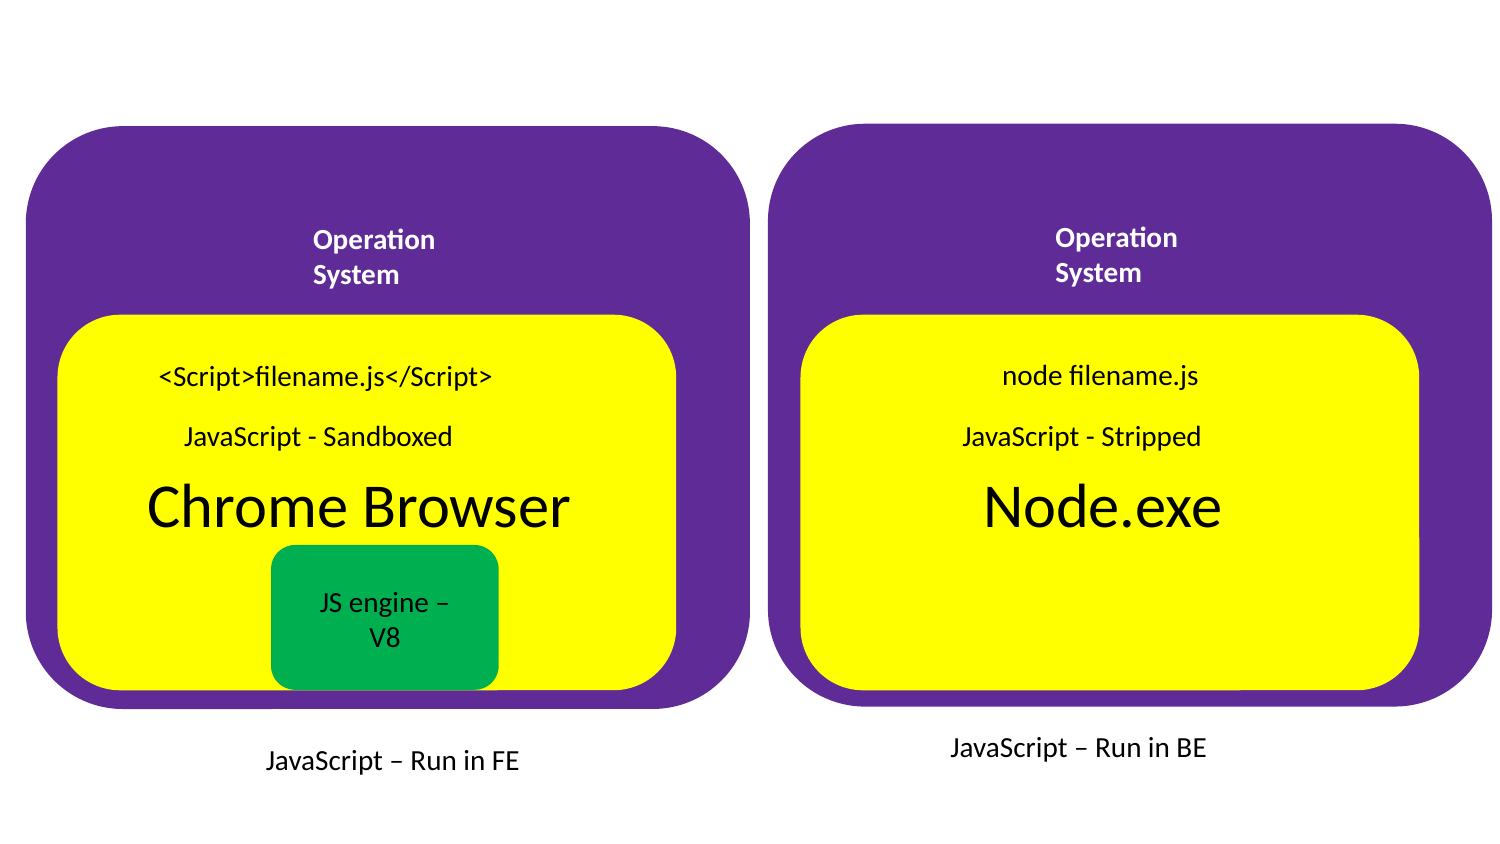

Operation Sysatn
Chrome Browser
Operation System
Operation Sysatn
Chrome Browser
Operation System

Chrome Browser

Node.exe
node filename.js
<Script>filename.js</Script>
JavaScript - Sandboxed
JavaScript - Stripped

JS engine – V8

JS engine – V8
JavaScript – Run in BE
JavaScript – Run in FE